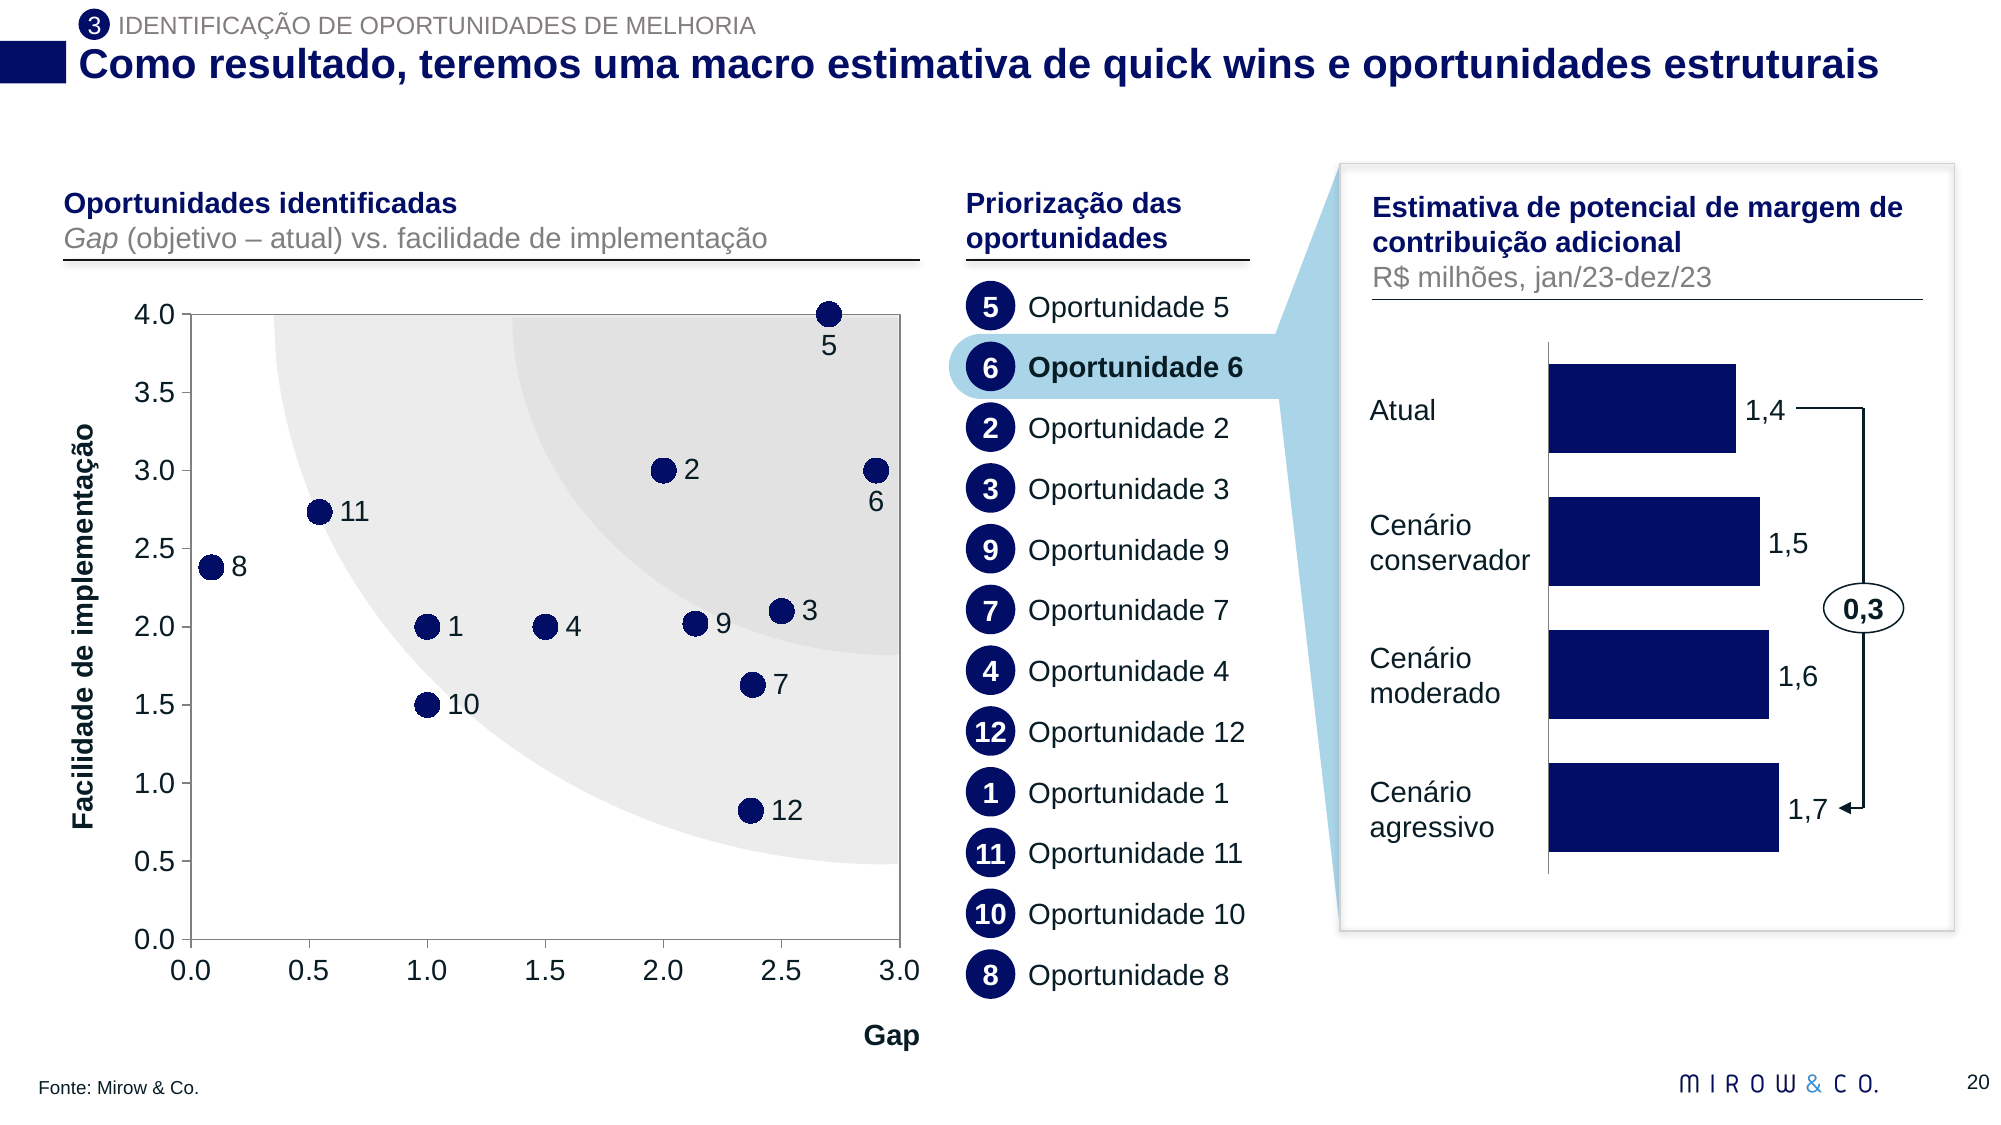

MS
3
IDENTIFICAÇÃO DE OPORTUNIDADES DE MELHORIA
# Como resultado, teremos uma macro estimativa de quick wins e oportunidades estruturais

Oportunidades identificadas
Gap (objetivo – atual) vs. facilidade de implementação
Priorização das oportunidades
Estimativa de potencial de margem de contribuição adicional
R$ milhões, jan/23-dez/23
5
Oportunidade 5

### Chart

| Category |  |
|---|---|

### Chart

| Category |  |
|---|---|
5

6
Oportunidade 6
Atual
1,4
2
Oportunidade 2
Facilidade de implementação
2
3
Oportunidade 3
6
11
Cenário
conservador

9
1,5
Oportunidade 9
8
 0,3
7
Oportunidade 7
3
9
1
4
Cenário
moderado
4
Oportunidade 4
1,6
7
10
12
Oportunidade 12
1
Cenário
agressivo
Oportunidade 1
1,7
12
11
Oportunidade 11
10
Oportunidade 10
8
Oportunidade 8
Gap
Fonte: Mirow & Co.